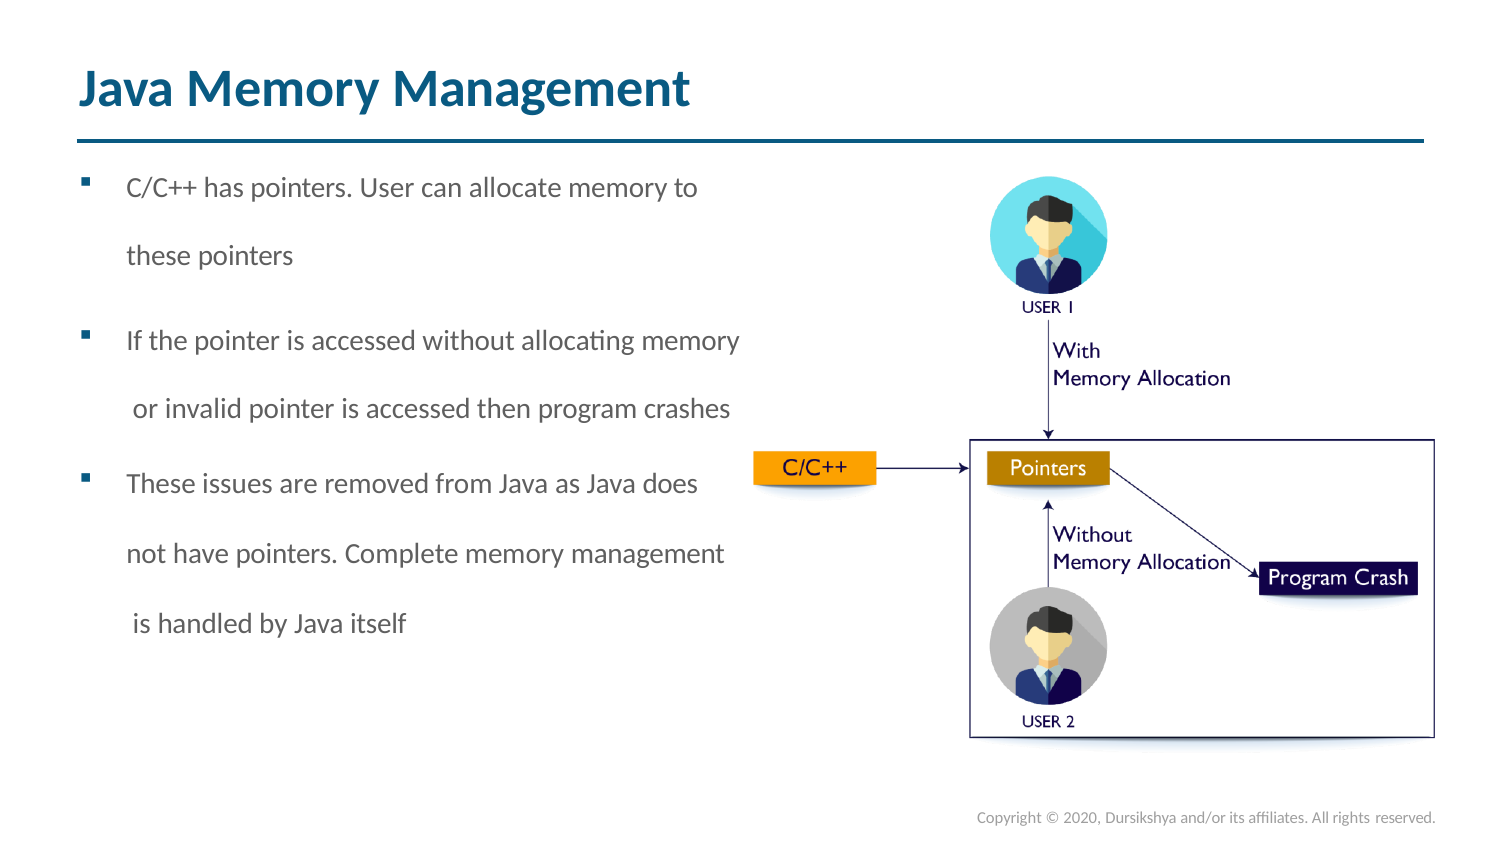

# Java Memory Management

C/C++ has pointers. User can allocate memory to

these pointers
If the pointer is accessed without allocating memory  or invalid pointer is accessed then program crashes
These issues are removed from Java as Java does  not have pointers. Complete memory management  is handled by Java itself

Copyright © 2020, Dursikshya and/or its affiliates. All rights reserved.